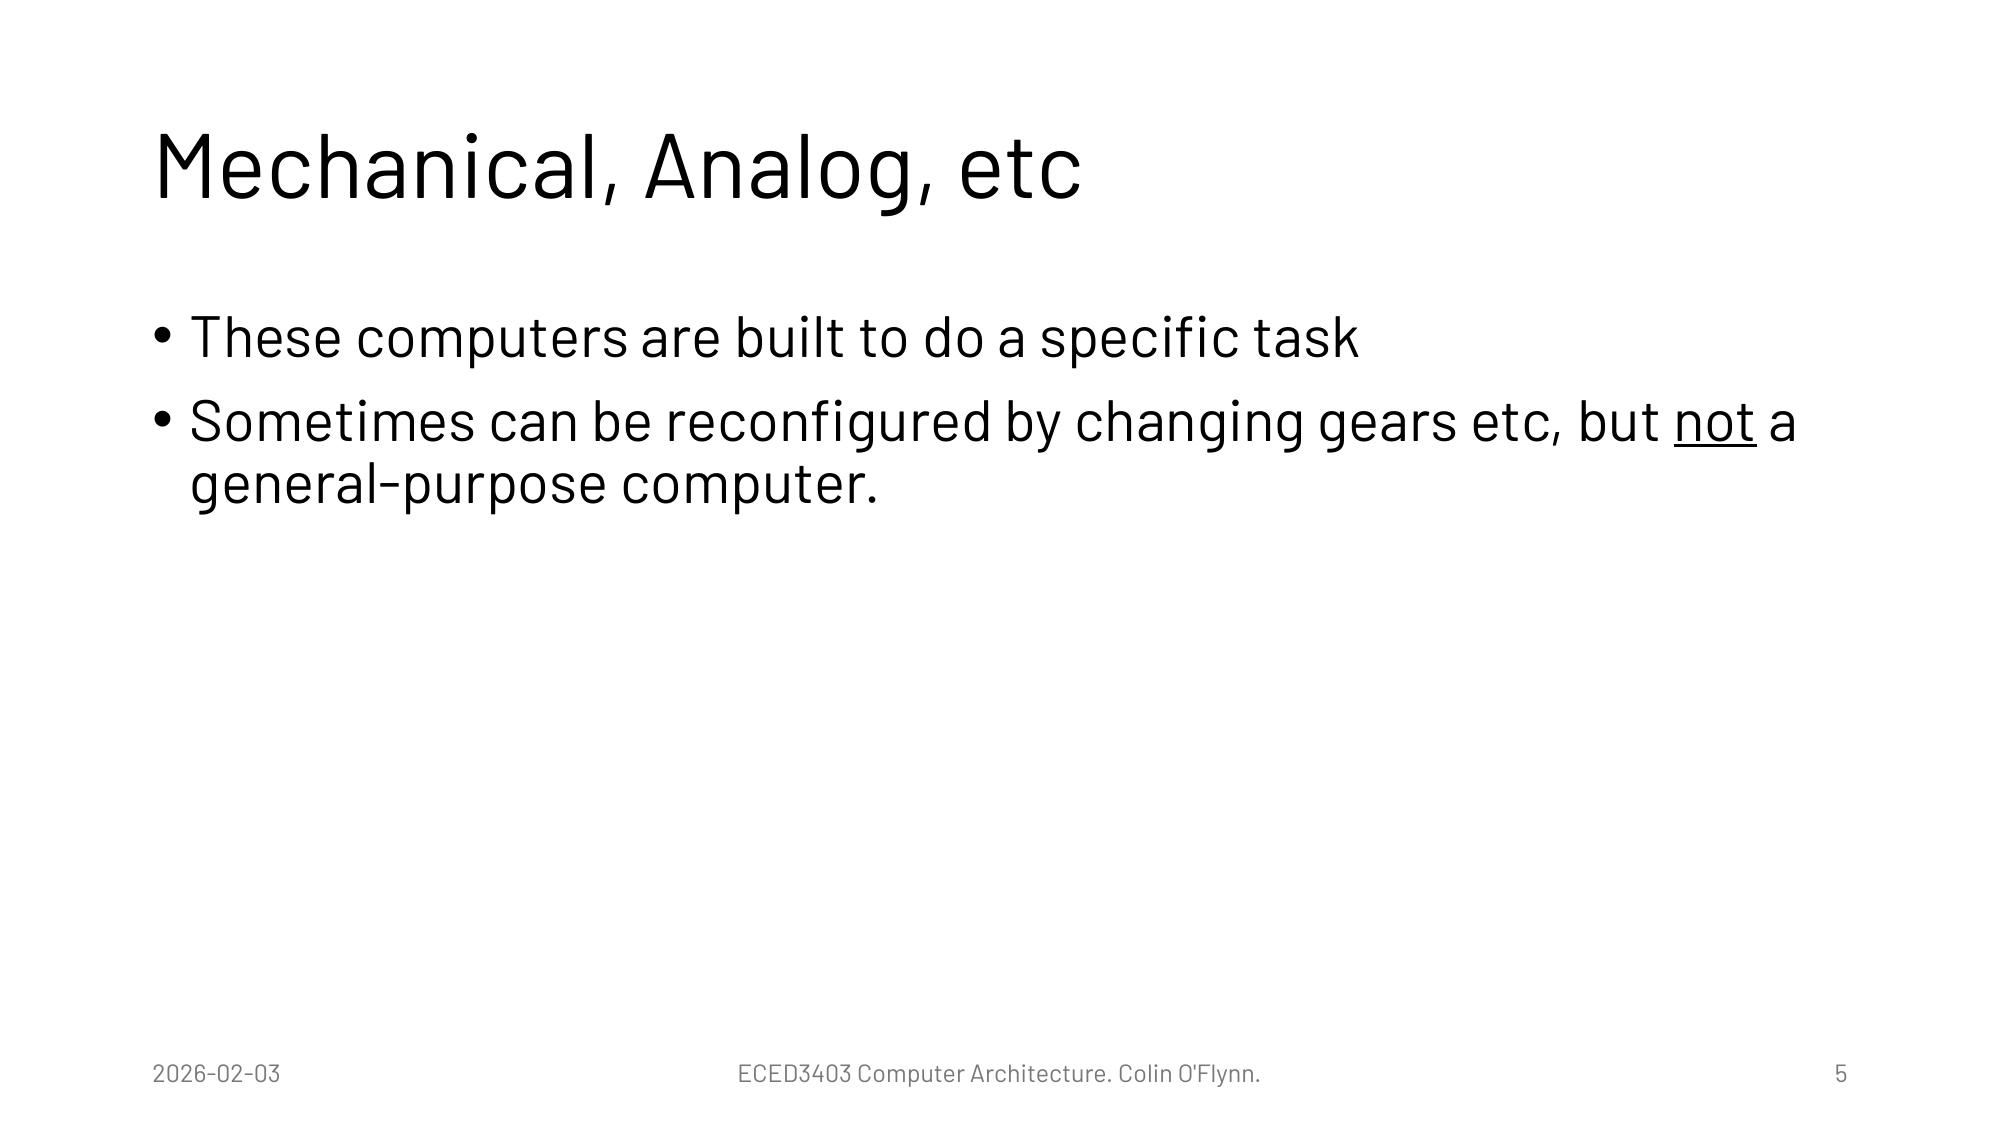

# Mechanical, Analog, etc
These computers are built to do a specific task
Sometimes can be reconfigured by changing gears etc, but not a general-purpose computer.
2026-02-03
ECED3403 Computer Architecture. Colin O'Flynn.
5